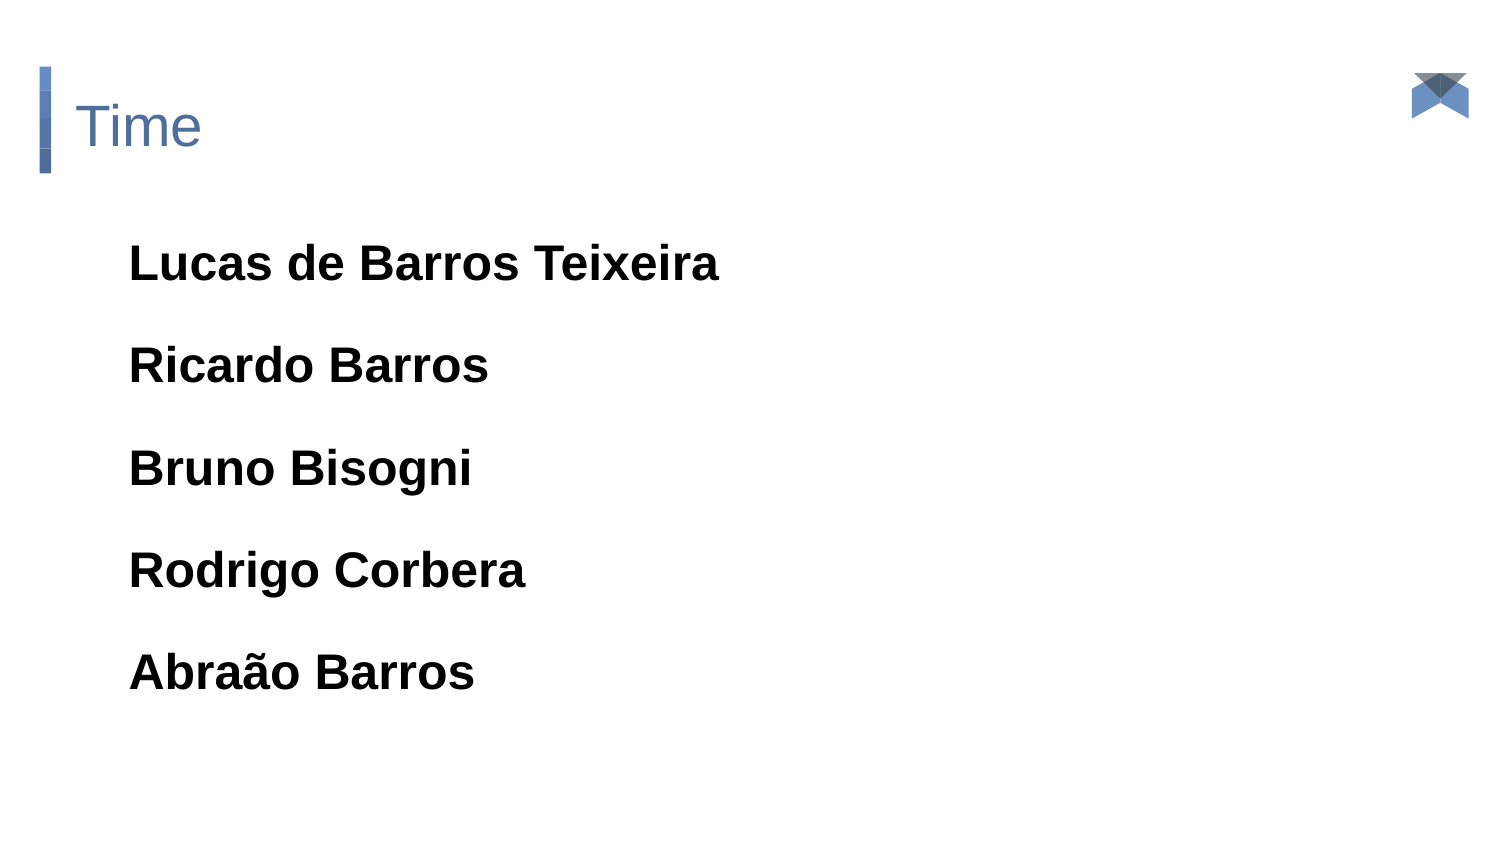

# Time
Lucas de Barros Teixeira
Ricardo Barros
Bruno Bisogni
Rodrigo Corbera
Abraão Barros